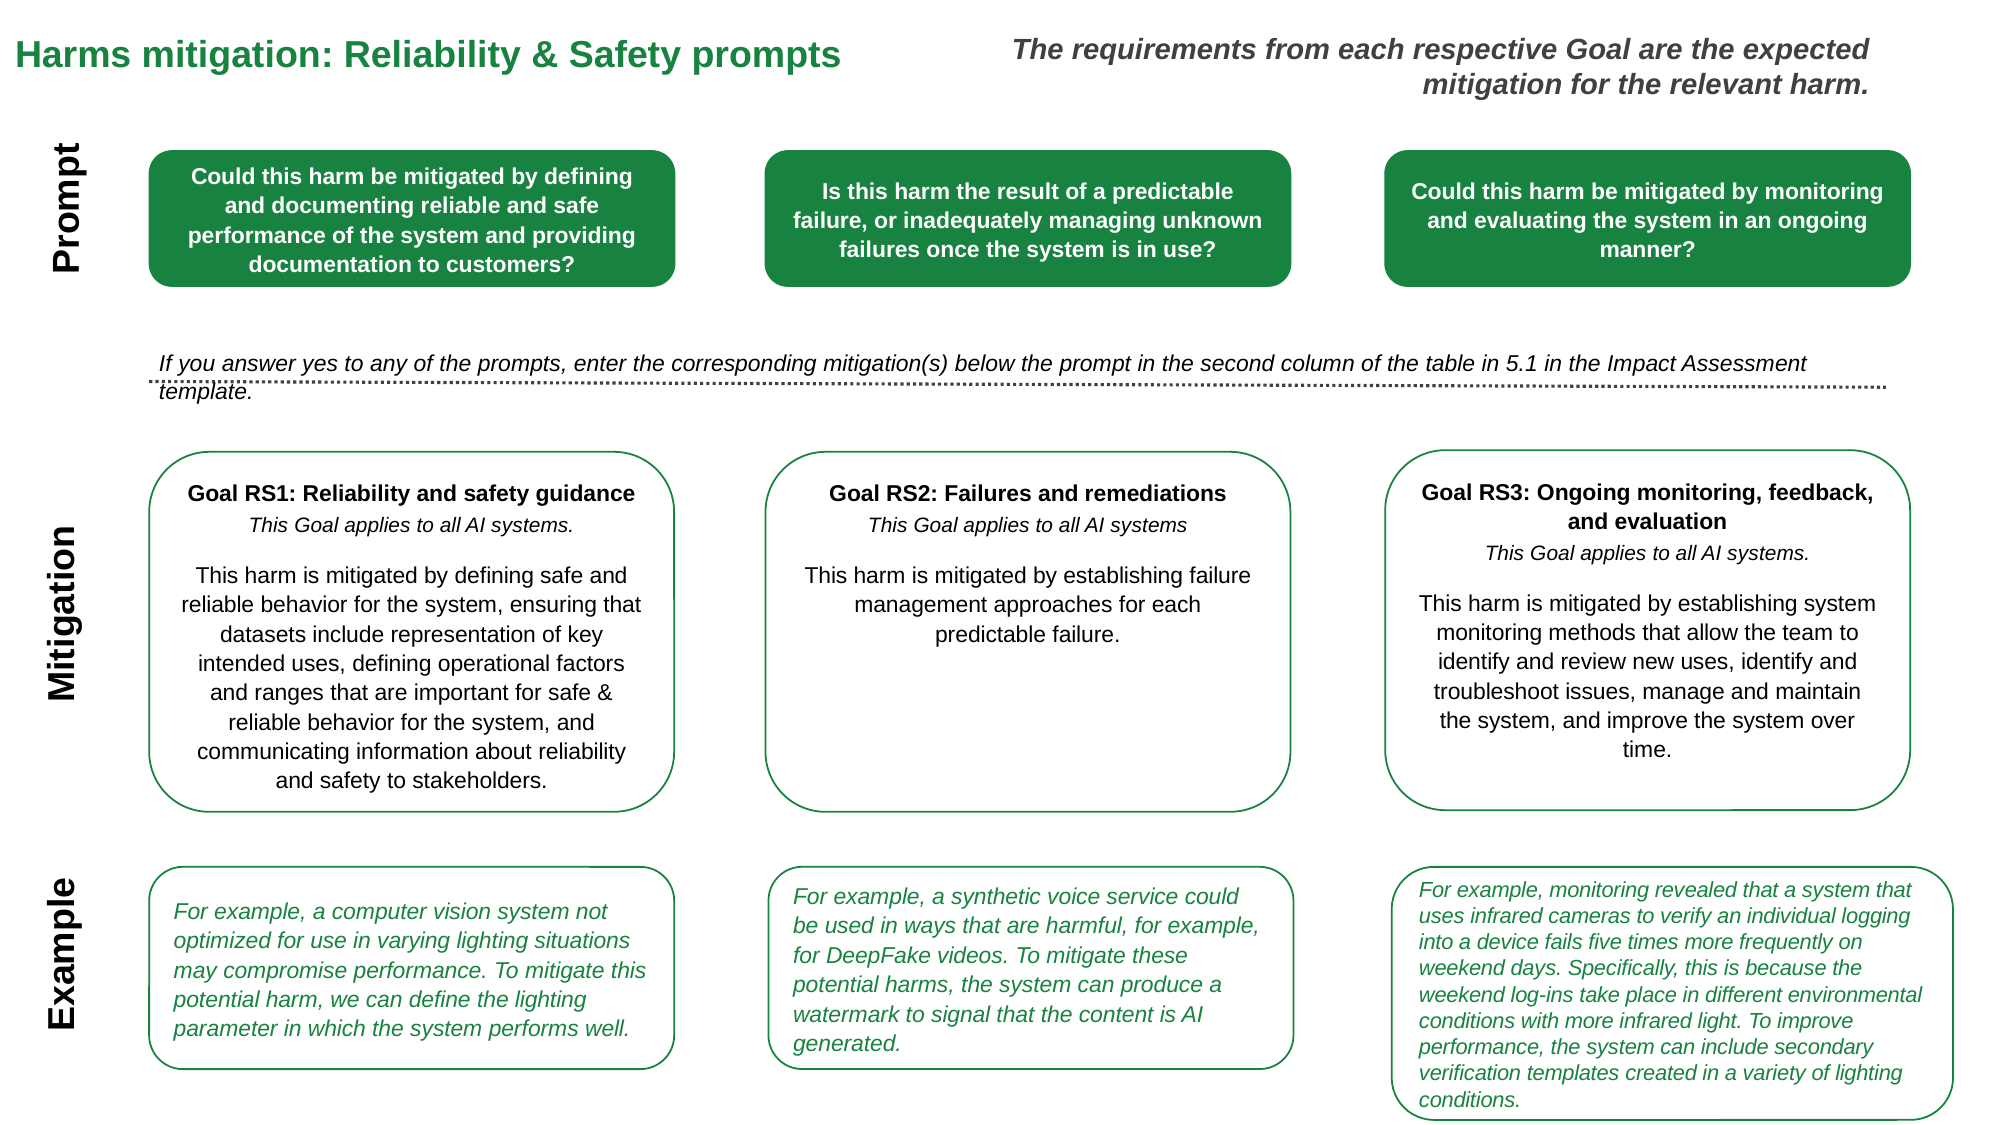

The requirements from each respective Goal are the expected mitigation for the relevant harm.
Harms mitigation: Reliability & Safety prompts
Could this harm be mitigated by defining and documenting reliable and safe performance of the system and providing documentation to customers?
Is this harm the result of a predictable failure, or inadequately managing unknown failures once the system is in use?
Could this harm be mitigated by monitoring and evaluating the system in an ongoing manner?
Prompt
If you answer yes to any of the prompts, enter the corresponding mitigation(s) below the prompt in the second column of the table in 5.1 in the Impact Assessment template.
Goal RS3: Ongoing monitoring, feedback, and evaluation
This Goal applies to all AI systems.

This harm is mitigated by establishing system monitoring methods that allow the team to identify and review new uses, identify and troubleshoot issues, manage and maintain the system, and improve the system over time.
Goal RS1: Reliability and safety guidance
This Goal applies to all AI systems.

This harm is mitigated by defining safe and reliable behavior for the system, ensuring that datasets include representation of key intended uses, defining operational factors and ranges that are important for safe & reliable behavior for the system, and communicating information about reliability and safety to stakeholders.
For example, a computer vision system not optimized for use in varying lighting situations may compromise performance. To mitigate this potential harm, we can define the lighting parameter in which the system performs well.
Goal RS2: Failures and remediations
This Goal applies to all AI systems

This harm is mitigated by establishing failure management approaches for each predictable failure.
For example, a synthetic voice service could be used in ways that are harmful, for example, for DeepFake videos. To mitigate these potential harms, the system can produce a watermark to signal that the content is AI generated.
Mitigation
For example, monitoring revealed that a system that uses infrared cameras to verify an individual logging into a device fails five times more frequently on weekend days. Specifically, this is because the weekend log-ins take place in different environmental conditions with more infrared light. To improve performance, the system can include secondary verification templates created in a variety of lighting conditions.
Example